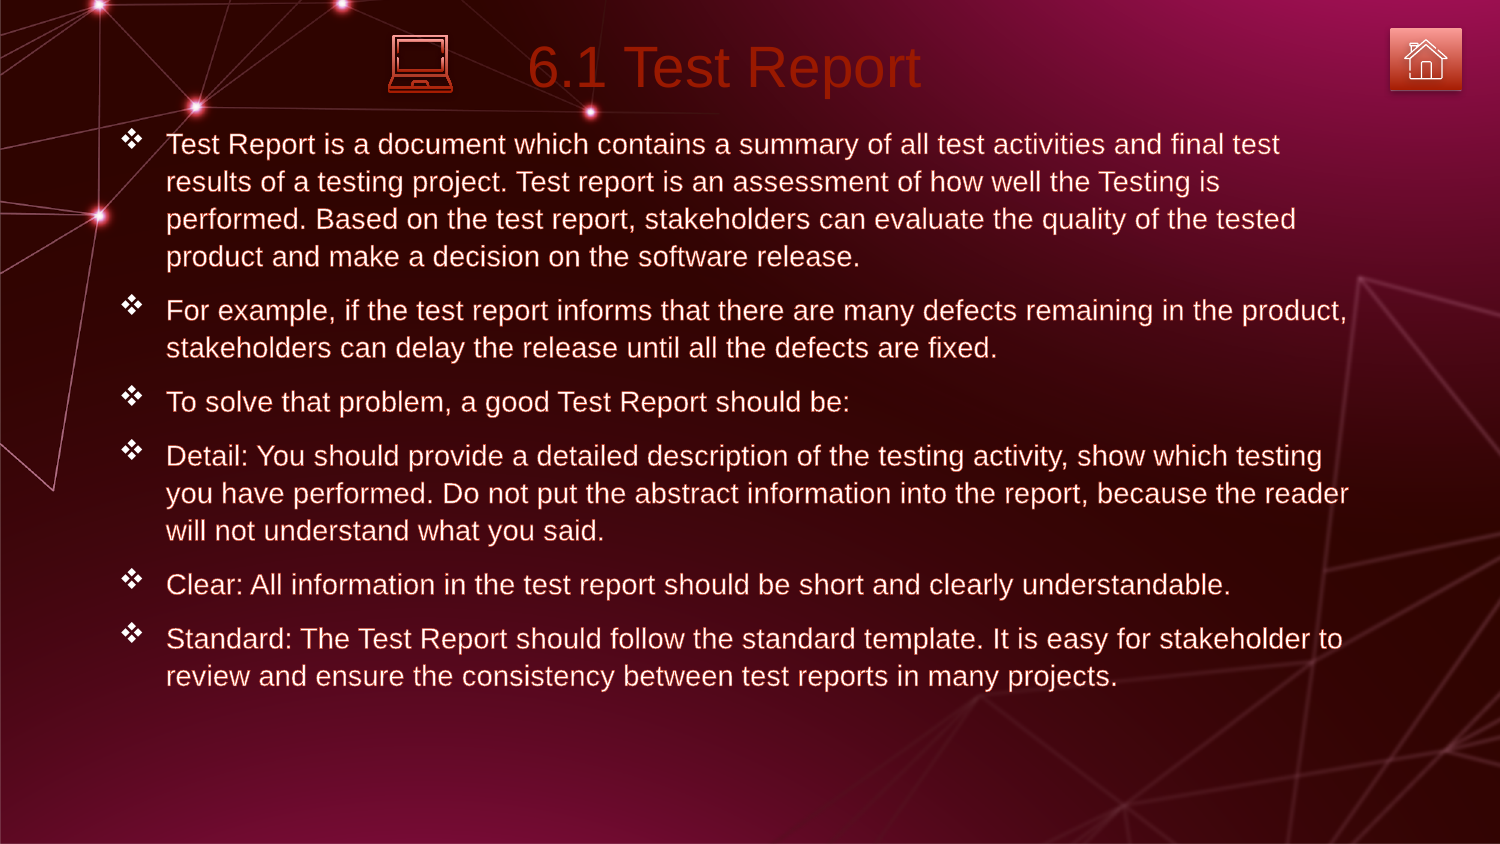

6.1 Test Report

Test Report is a document which contains a summary of all test activities and final test results of a testing project. Test report is an assessment of how well the Testing is performed. Based on the test report, stakeholders can evaluate the quality of the tested product and make a decision on the software release.
For example, if the test report informs that there are many defects remaining in the product, stakeholders can delay the release until all the defects are fixed.
To solve that problem, a good Test Report should be:
Detail: You should provide a detailed description of the testing activity, show which testing you have performed. Do not put the abstract information into the report, because the reader will not understand what you said.
Clear: All information in the test report should be short and clearly understandable.
Standard: The Test Report should follow the standard template. It is easy for stakeholder to review and ensure the consistency between test reports in many projects.